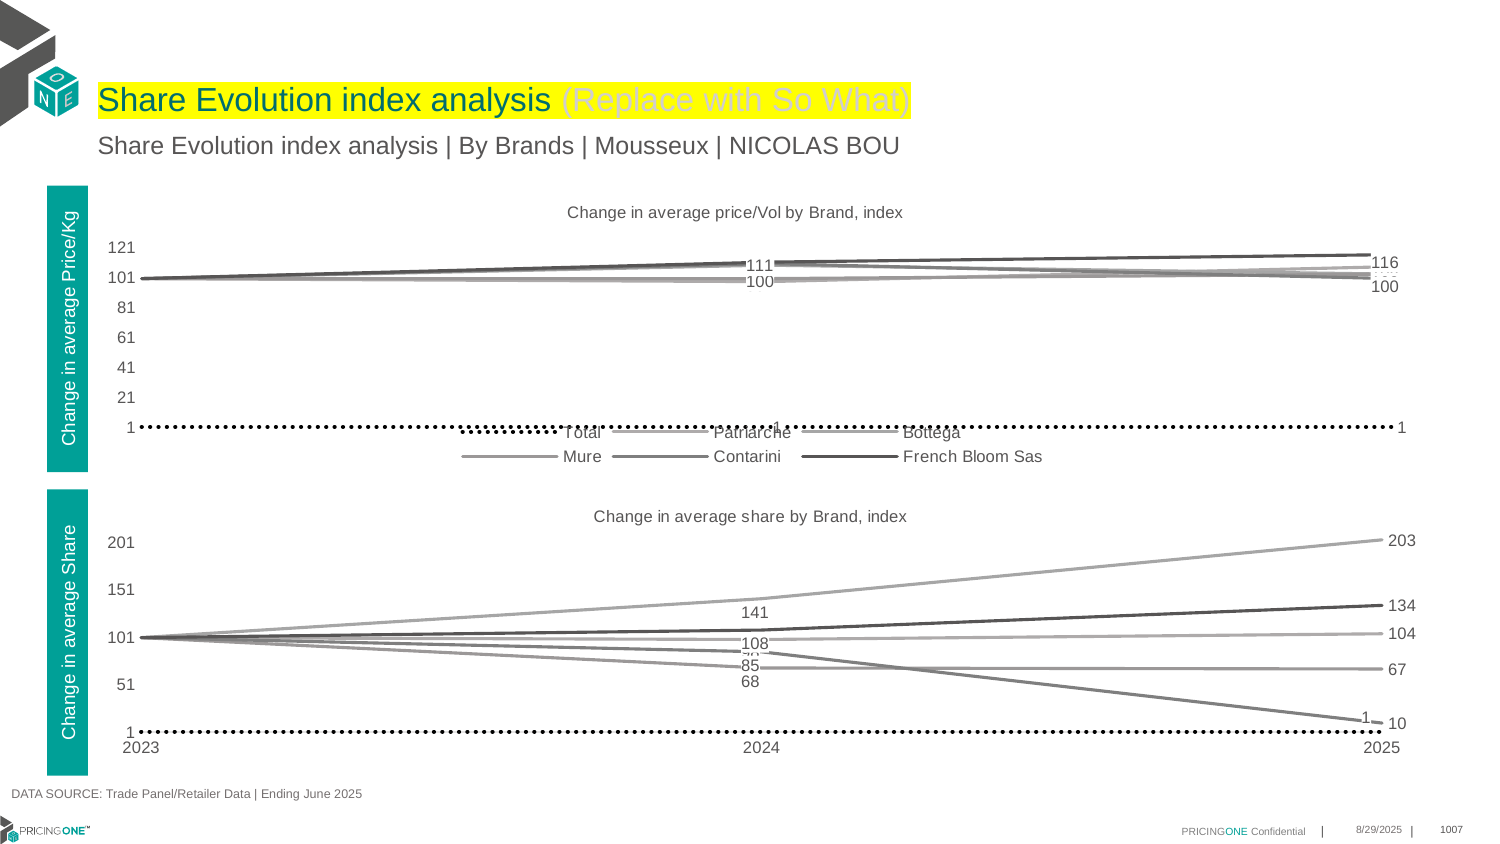

# Share Evolution index analysis (Replace with So What)
Share Evolution index analysis | By Brands | Mousseux | NICOLAS BOU

### Chart: Change in average price/Vol by Brand, index

| Category | Total | Patriarche | Bottega | Mure | Contarini | French Bloom Sas |
|---|---|---|---|---|---|---|
| 2023 | 1.0 | 100.0 | 100.0 | 100.0 | 100.0 | 100.0 |
| 2024 | 0.9906158357771261 | 98.0 | 109.0 | 100.0 | 110.0 | 111.0 |
| 2025 | 1.0260879765395894 | 108.0 | 103.0 | 103.0 | 100.0 | 116.0 |
Change in average Price/Kg

### Chart: Change in average share by Brand, index

| Category | Total | Patriarche | Bottega | Mure | Contarini | French Bloom Sas |
|---|---|---|---|---|---|---|
| 2023 | 1.0 | 100.0 | 100.0 | 100.0 | 100.0 | 100.0 |
| 2024 | 1.0 | 98.0 | 141.0 | 68.0 | 85.0 | 108.0 |
| 2025 | 1.0 | 104.0 | 203.0 | 67.0 | 10.0 | 134.0 |
Change in average Share
DATA SOURCE: Trade Panel/Retailer Data | Ending June 2025

8/29/2025
1007